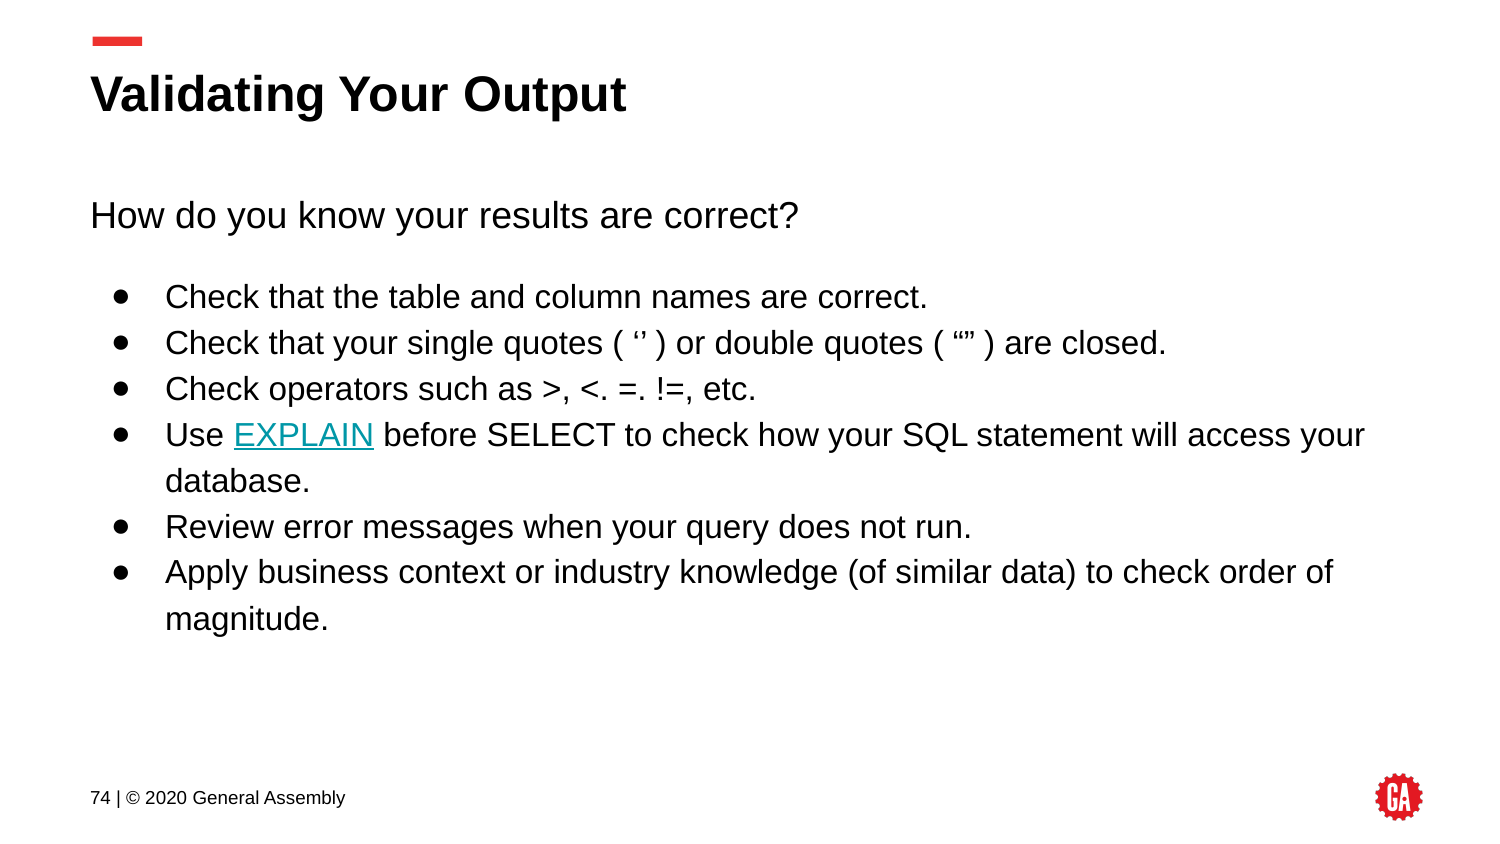

# Validating Your Output
How do you know your results are correct?
Check that the table and column names are correct.
Check that your single quotes ( ‘’ ) or double quotes ( “” ) are closed.
Check operators such as >, <. =. !=, etc.
Use EXPLAIN before SELECT to check how your SQL statement will access your database.
Review error messages when your query does not run.
Apply business context or industry knowledge (of similar data) to check order of magnitude.
74 | © 2020 General Assembly